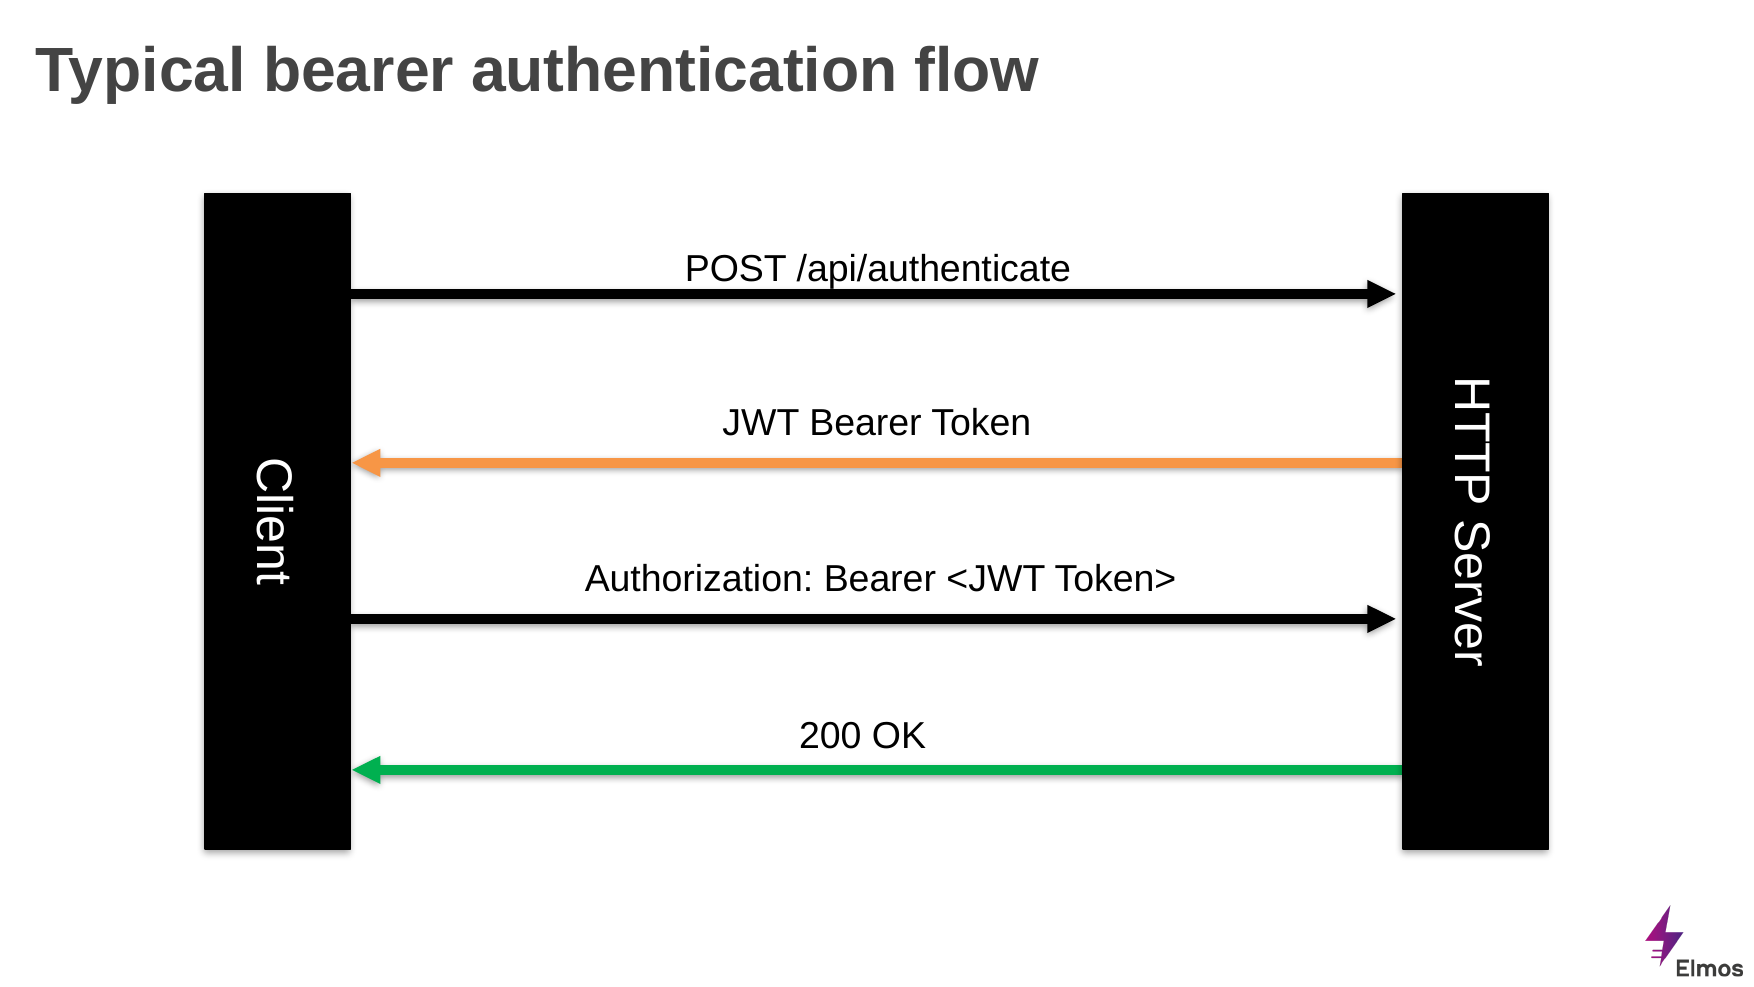

# Typical bearer authentication flow
Client
HTTP Server
POST /api/authenticate
JWT Bearer Token
Authorization: Bearer <JWT Token>
200 OK